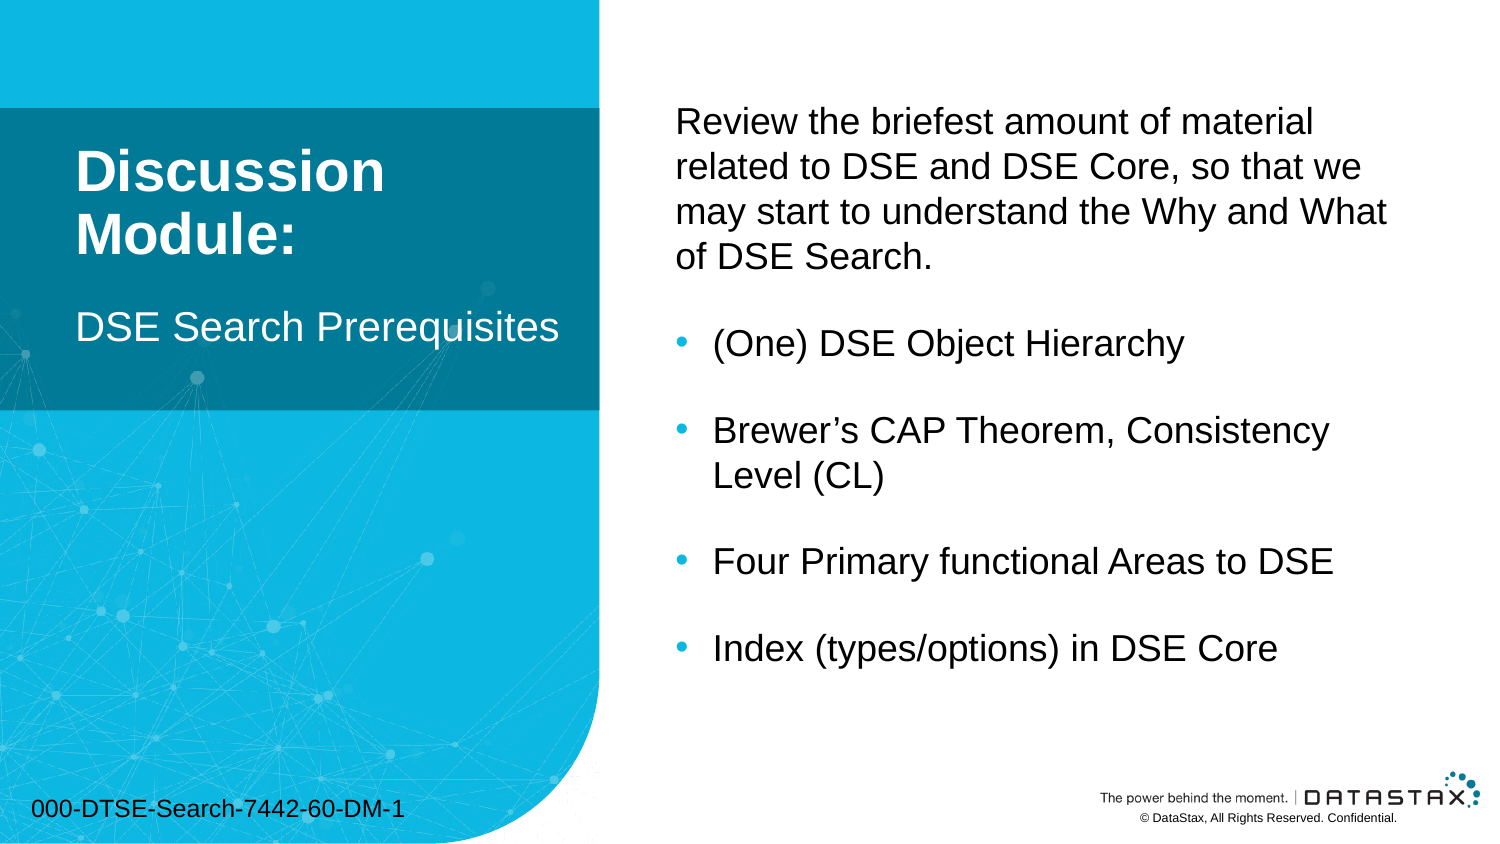

Review the briefest amount of material related to DSE and DSE Core, so that we may start to understand the Why and What of DSE Search.
(One) DSE Object Hierarchy
Brewer’s CAP Theorem, Consistency Level (CL)
Four Primary functional Areas to DSE
Index (types/options) in DSE Core
# Discussion Module:
DSE Search Prerequisites
000-DTSE-Search-7442-60-DM-1
© DataStax, All Rights Reserved. Confidential.